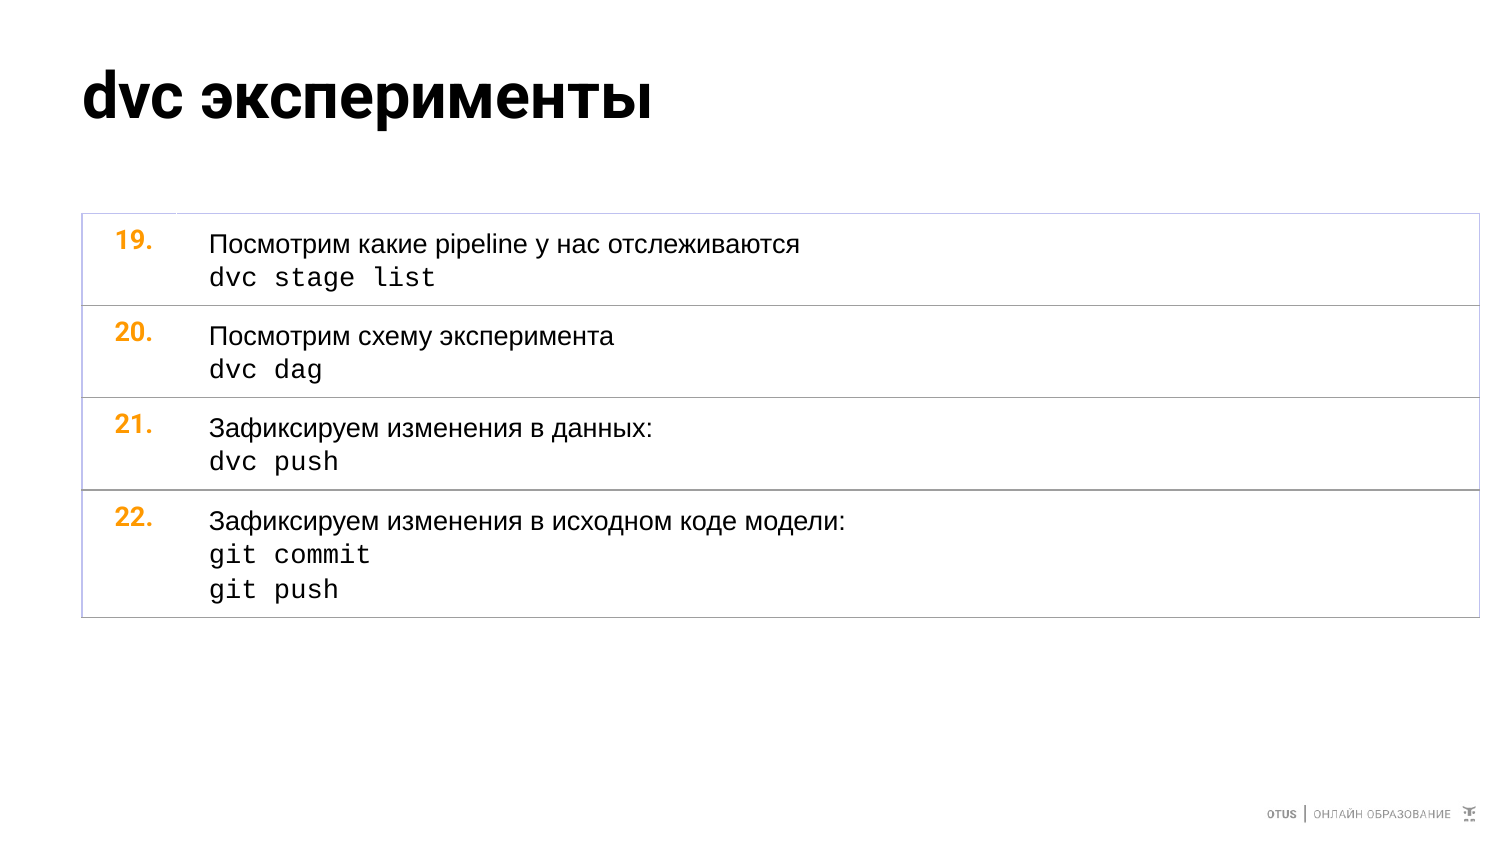

# dvc эксперименты
| 19. | Посмотрим какие pipeline у нас отслеживаются dvc stage list |
| --- | --- |
| 20. | Посмотрим схему эксперимента dvc dag |
| 21. | Зафиксируем изменения в данных: dvc push |
| 22. | Зафиксируем изменения в исходном коде модели: git commit git push |